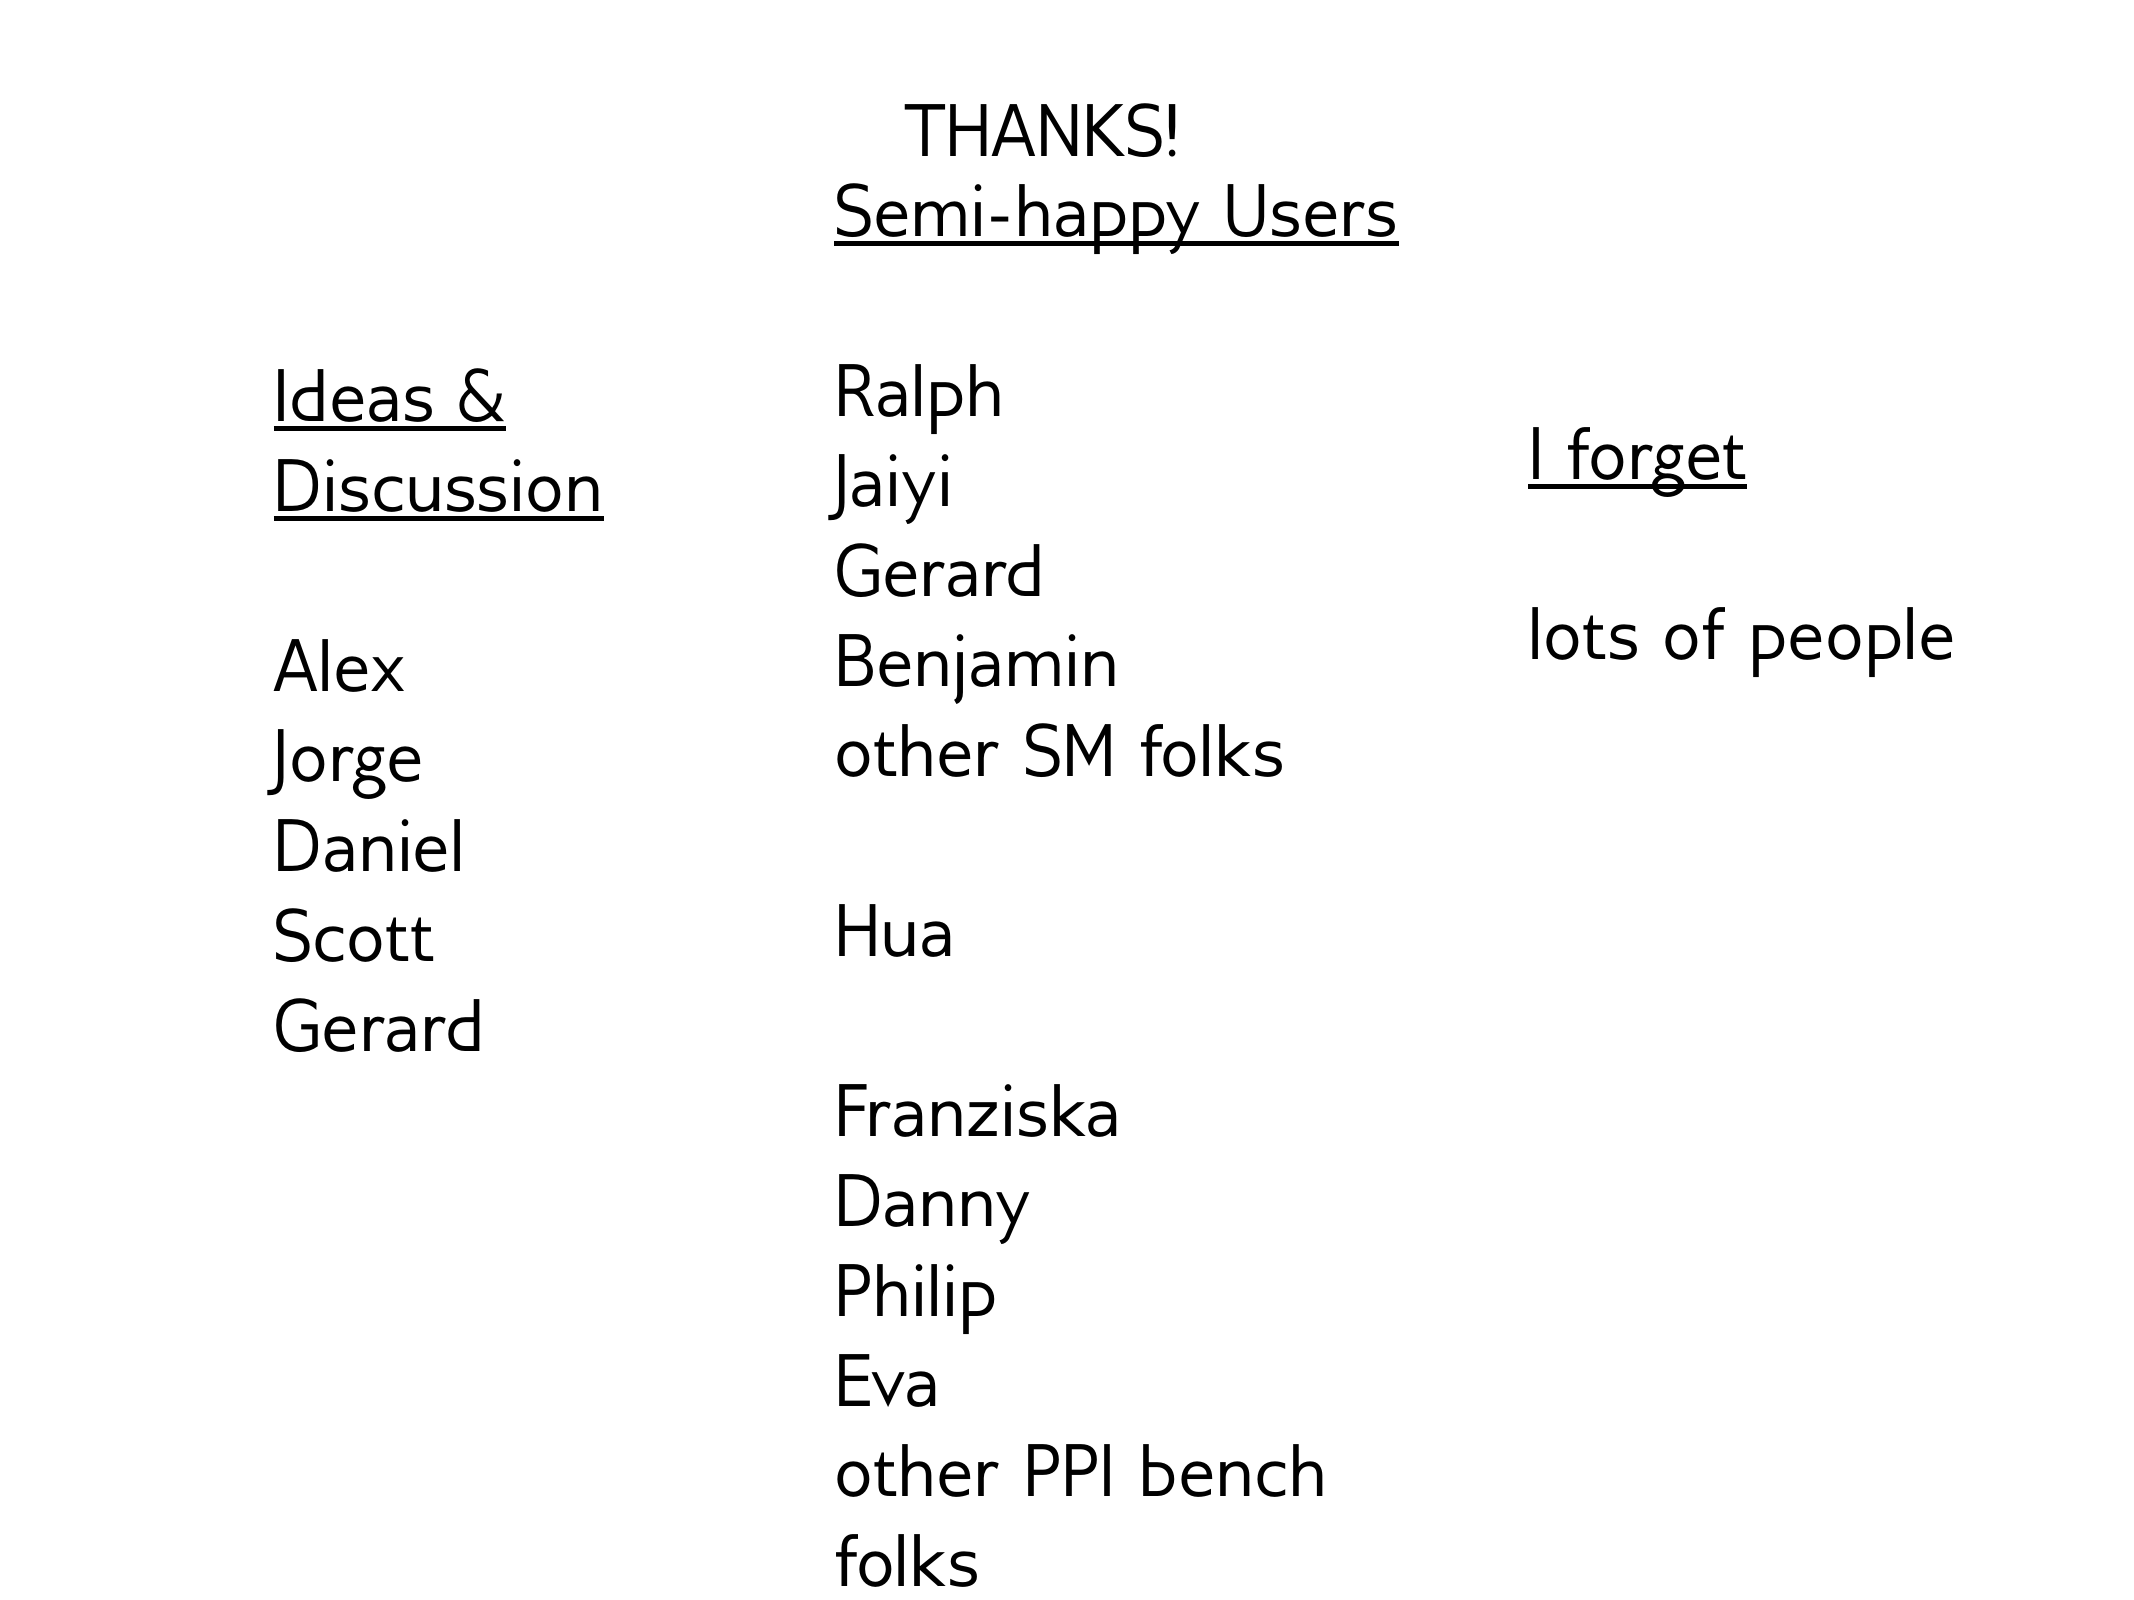

I forget

lots of people
THANKS!
Ideas &
Discussion

Alex
Jorge
Daniel
Scott
Gerard
Semi-happy Users

Ralph
Jaiyi
Gerard
Benjamin
other SM folks

Hua

Franziska
Danny
Philip
Eva
other PPI bench folks